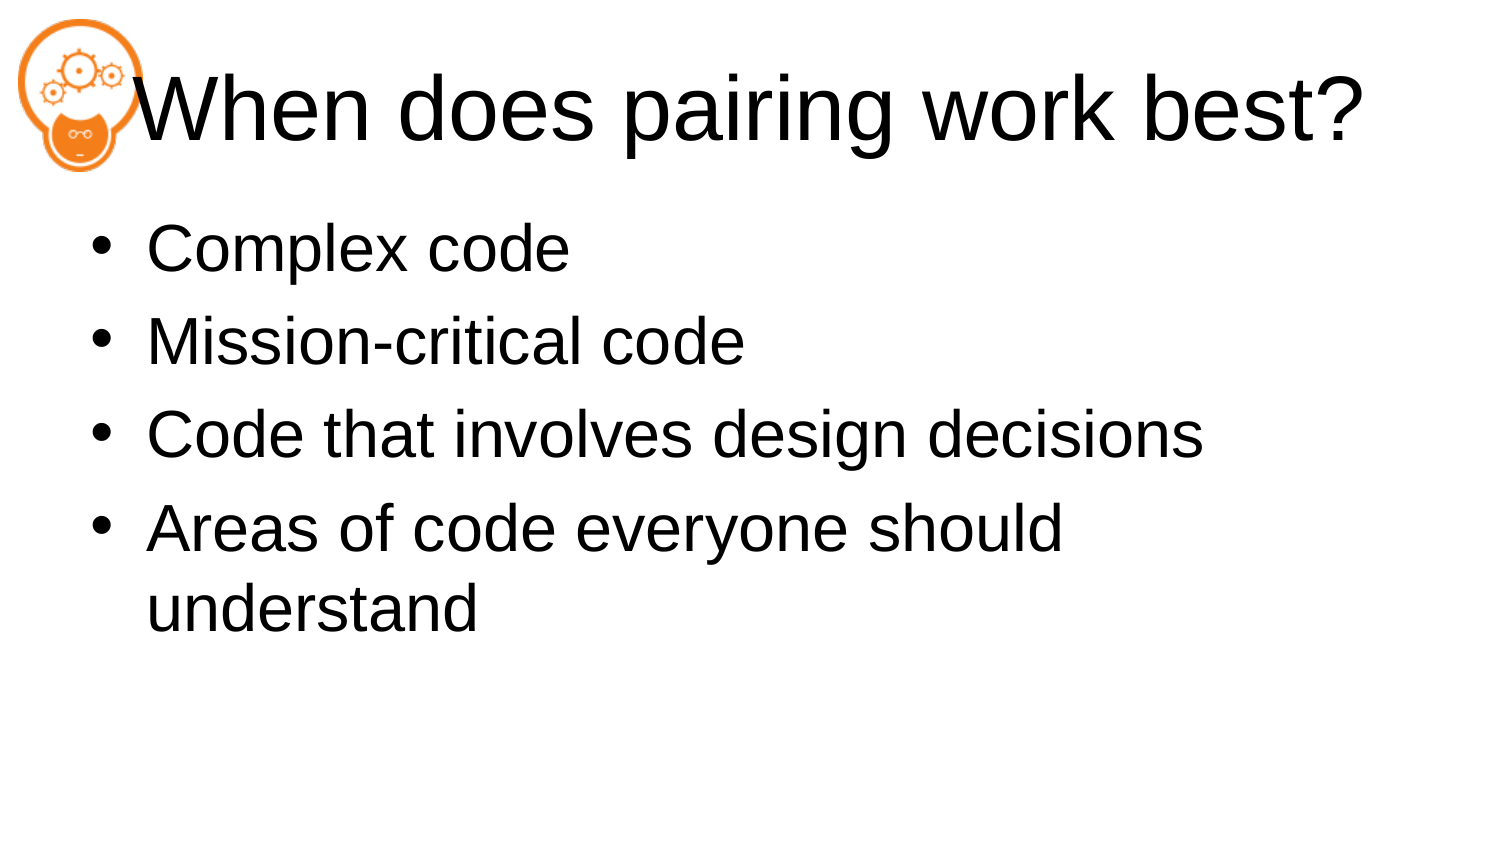

# When does pairing work best?
Complex code
Mission-critical code
Code that involves design decisions
Areas of code everyone should understand